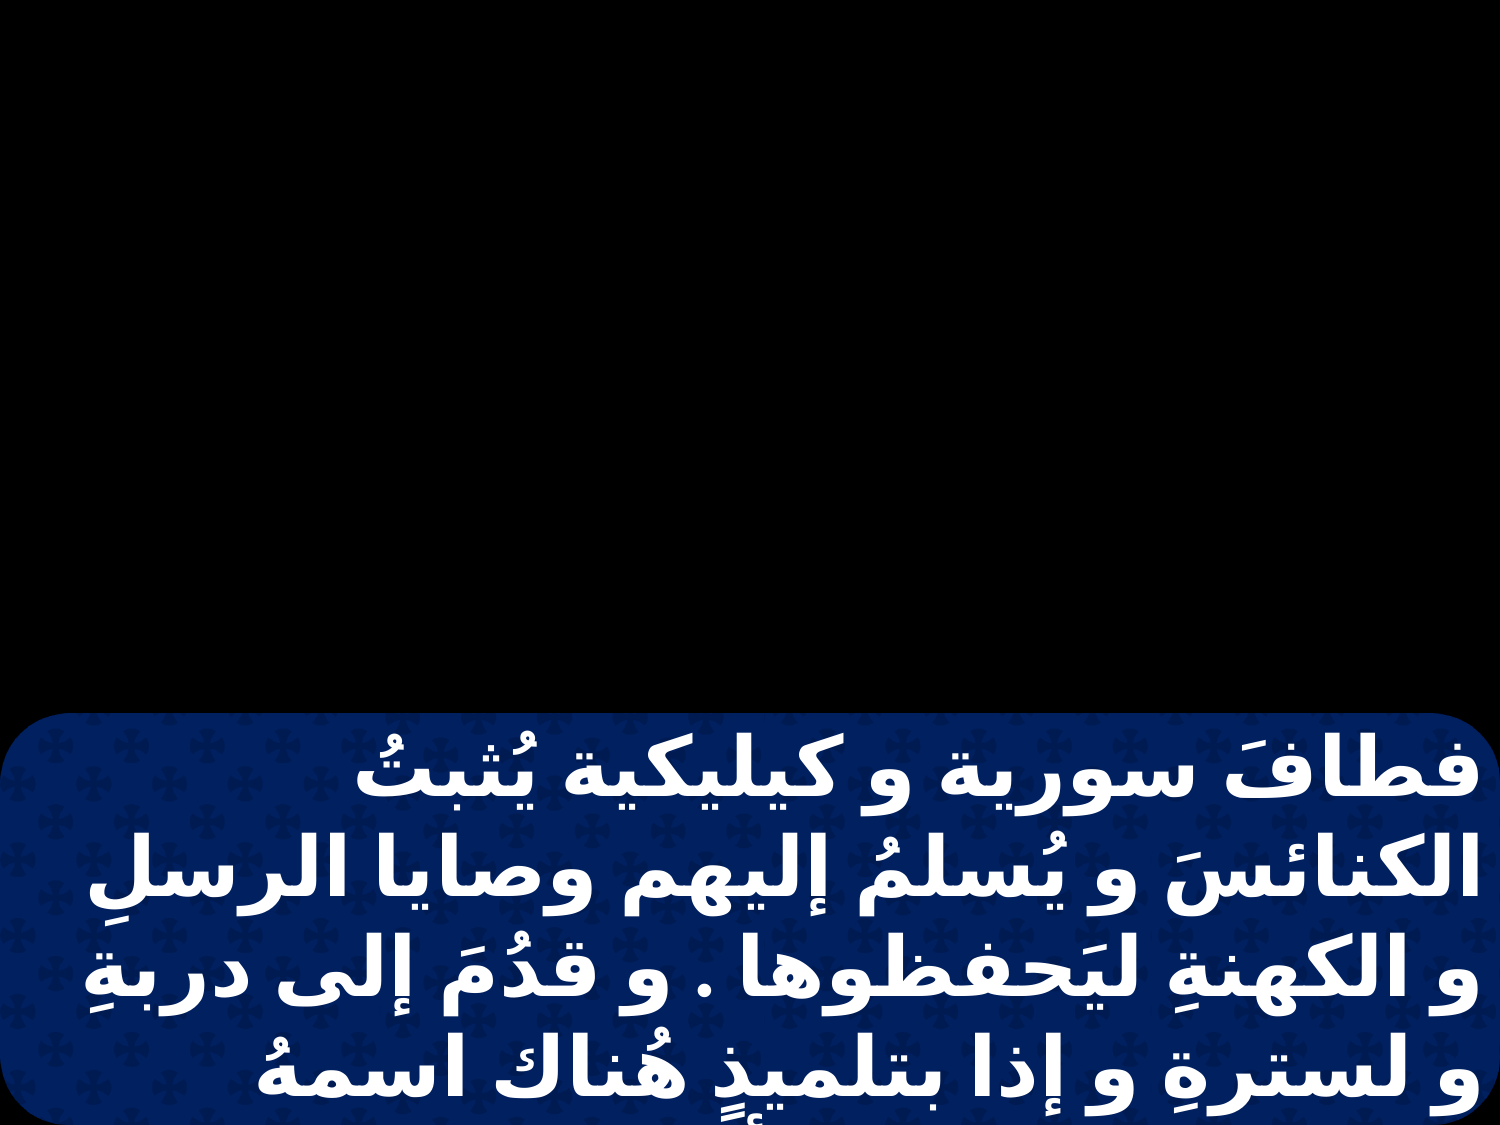

فطافَ سورية و كيليكية يُثبتُ الكنائسَ و يُسلمُ إليهم وصايا الرسلِ و الكهنةِ ليَحفظوها . و قدُمَ إلى دربةِ و لسترةِ و إذا بتلميذٍ هُناك اسمهُ تيموثاوُس ابن امرأةٍ يَهوديةٍ مؤمنةٍ لكنْ أباهُ يوناني .